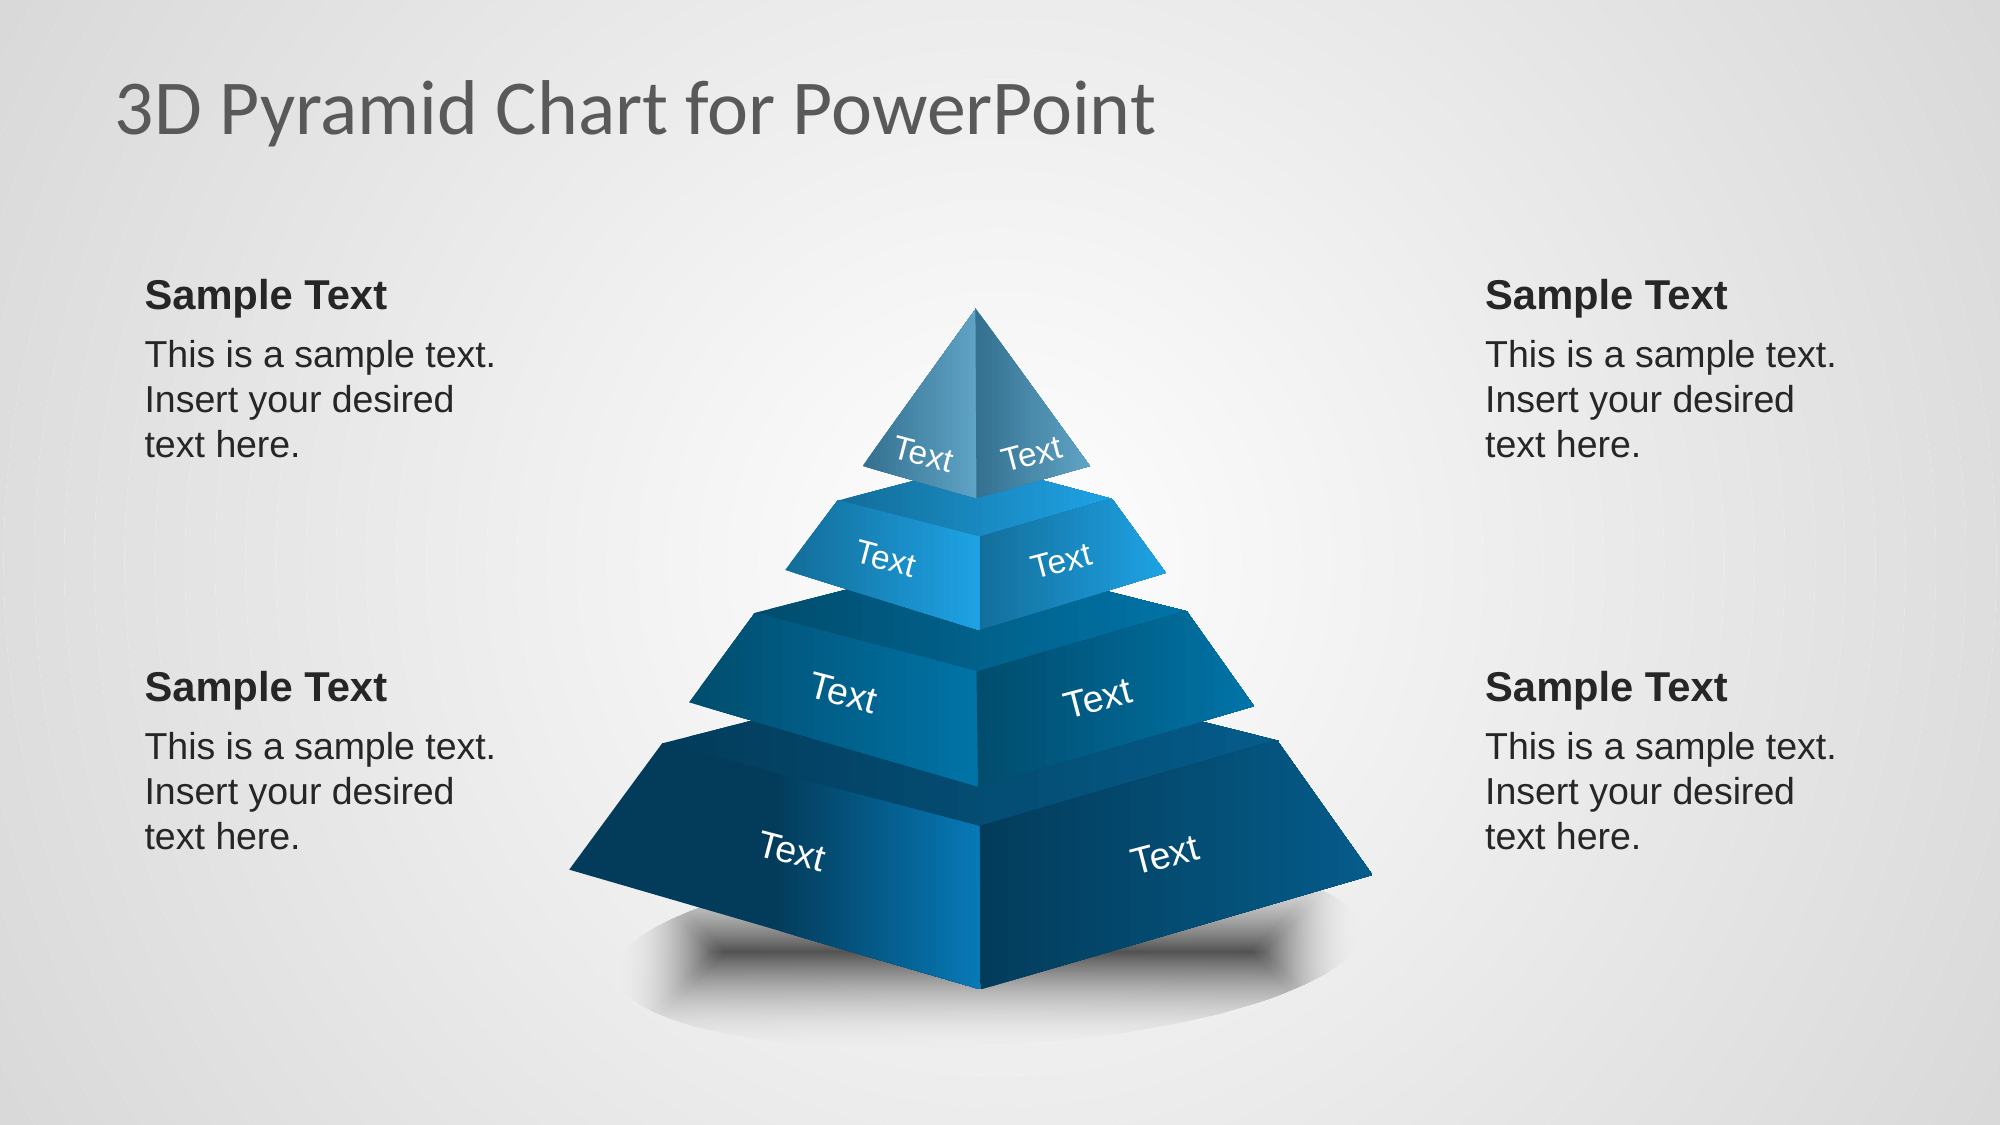

# 3D Pyramid Chart for PowerPoint
Sample Text
This is a sample text. Insert your desired text here.

Sample Text
This is a sample text. Insert your desired text here.

Text
Text
Text
Text
Text
Text
Text
Text
Sample Text
This is a sample text. Insert your desired text here.

Sample Text
This is a sample text. Insert your desired text here.